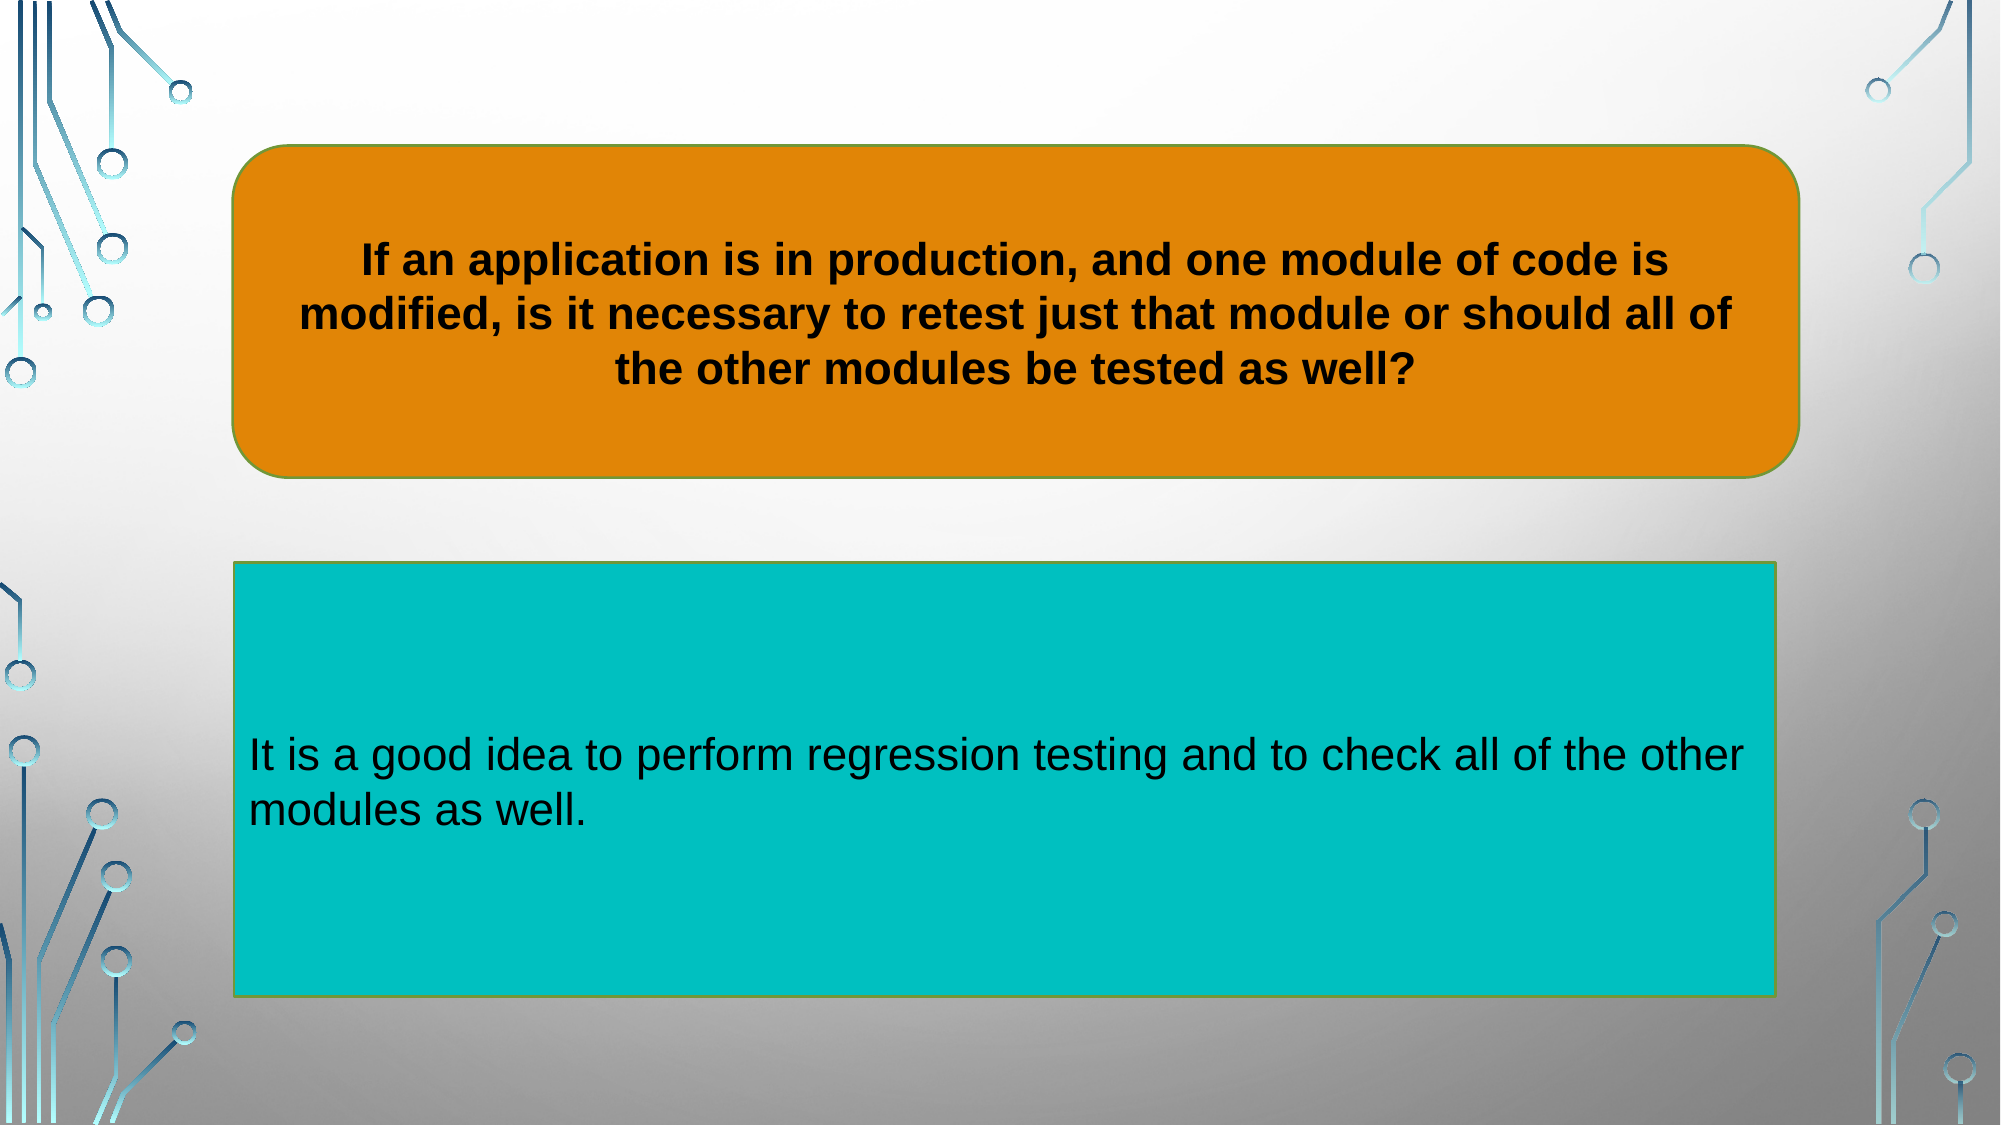

If an application is in production, and one module of code is modified, is it necessary to retest just that module or should all of the other modules be tested as well?
It is a good idea to perform regression testing and to check all of the other modules as well.